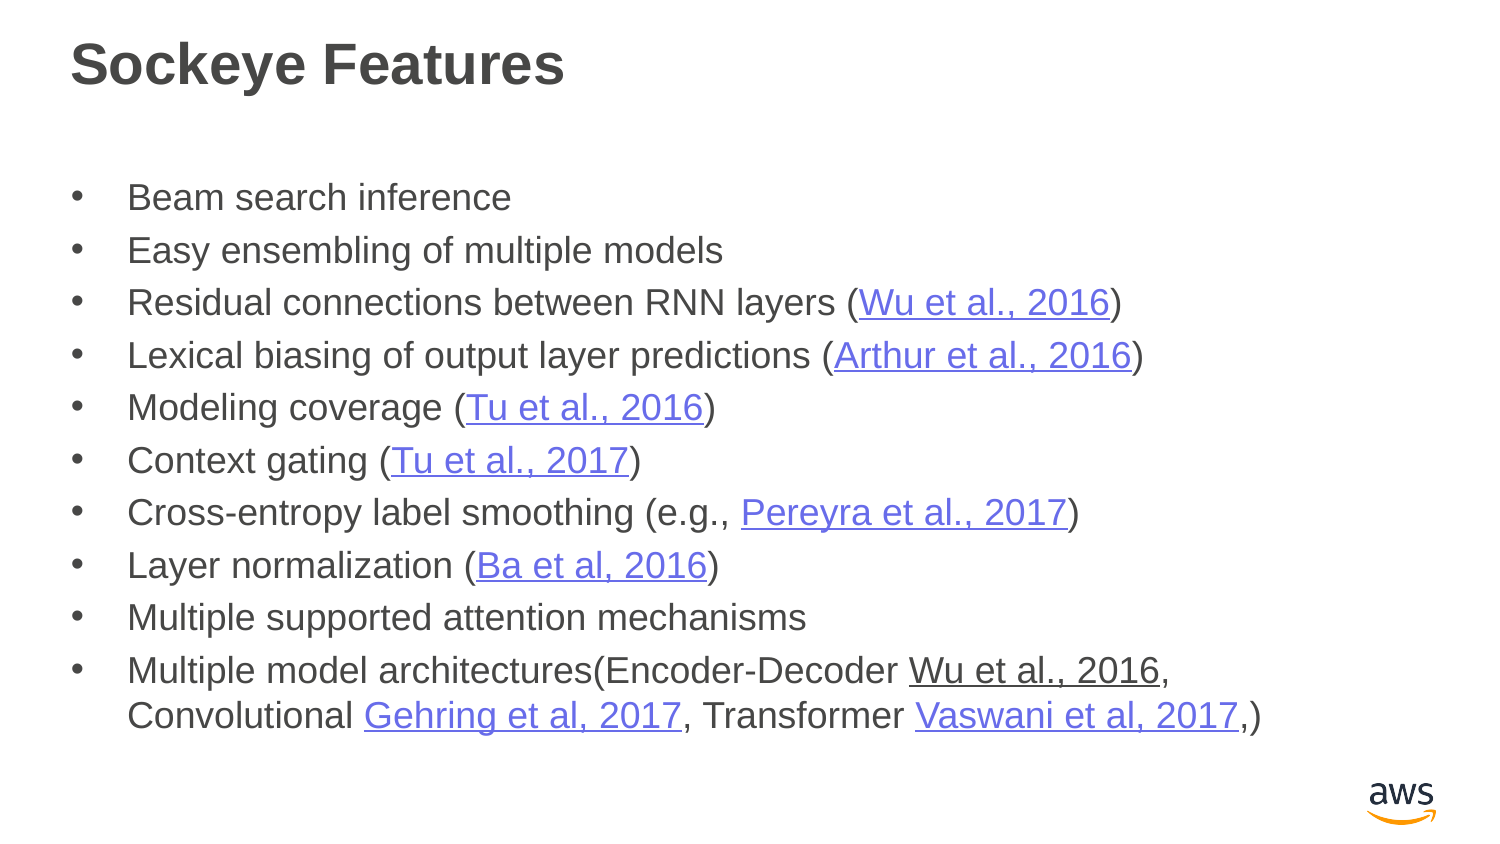

# Sockeye Features
Beam search inference
Easy ensembling of multiple models
Residual connections between RNN layers (Wu et al., 2016)
Lexical biasing of output layer predictions (Arthur et al., 2016)
Modeling coverage (Tu et al., 2016)
Context gating (Tu et al., 2017)
Cross-entropy label smoothing (e.g., Pereyra et al., 2017)
Layer normalization (Ba et al, 2016)
Multiple supported attention mechanisms
Multiple model architectures(Encoder-Decoder Wu et al., 2016, Convolutional Gehring et al, 2017, Transformer Vaswani et al, 2017,)